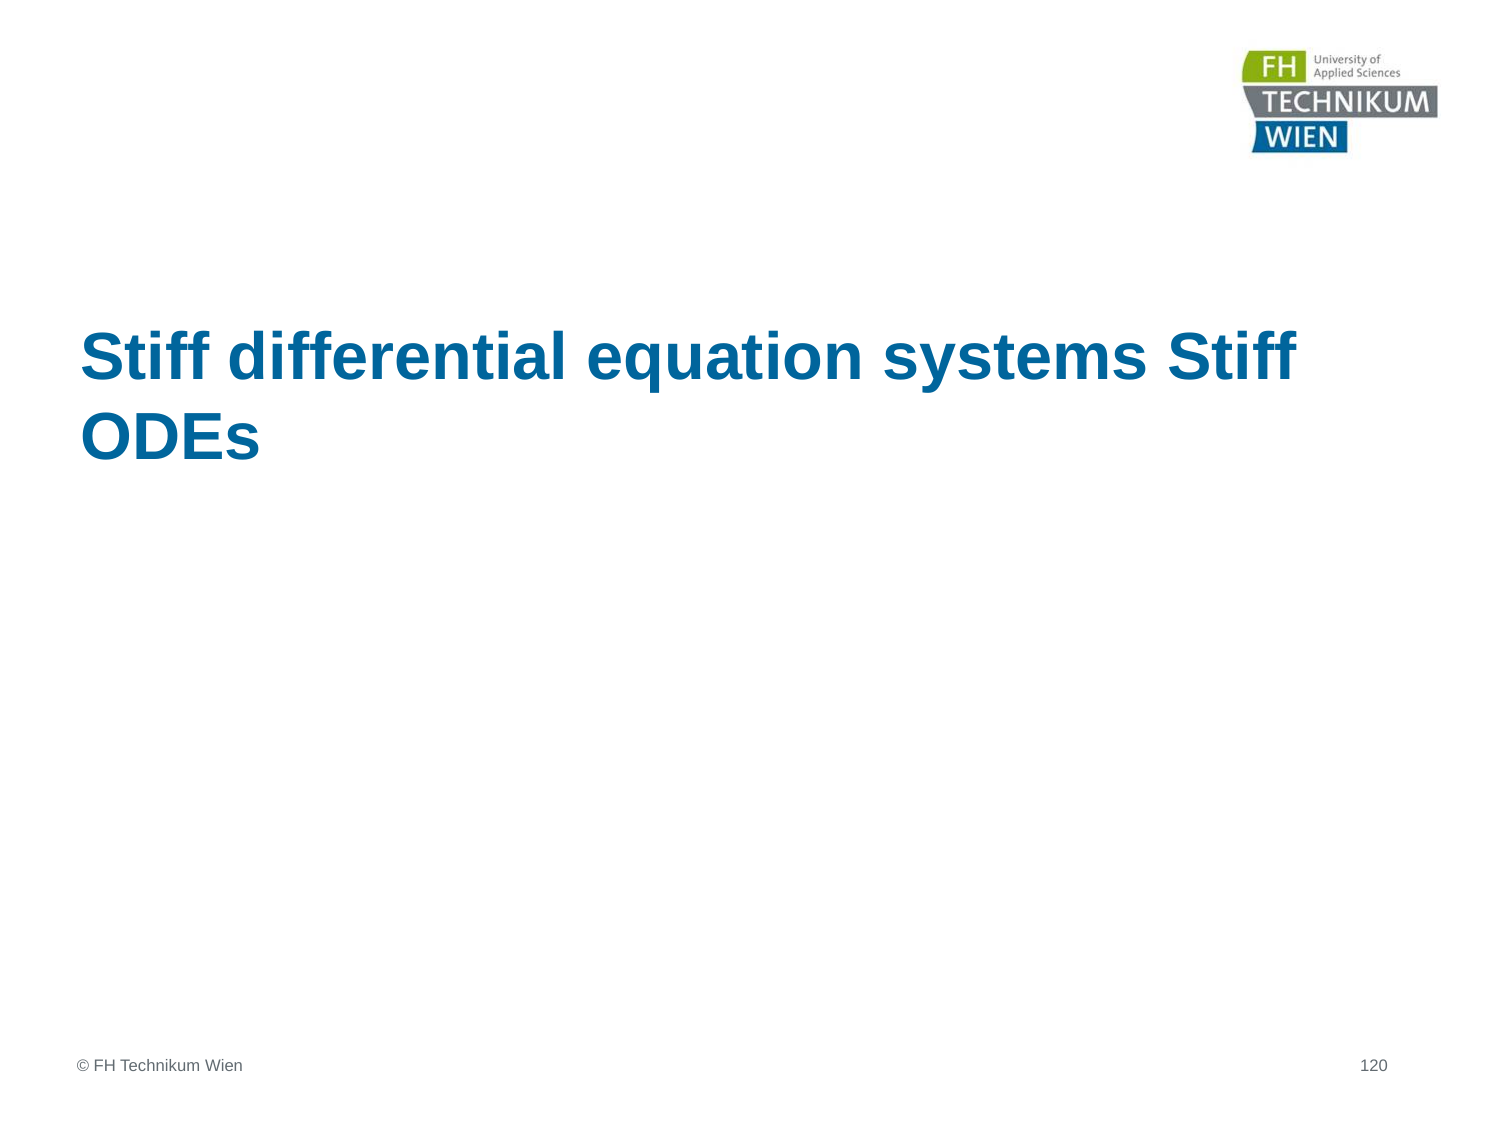

# Stiff differential equation systems Stiff ODEs
120
© FH Technikum Wien